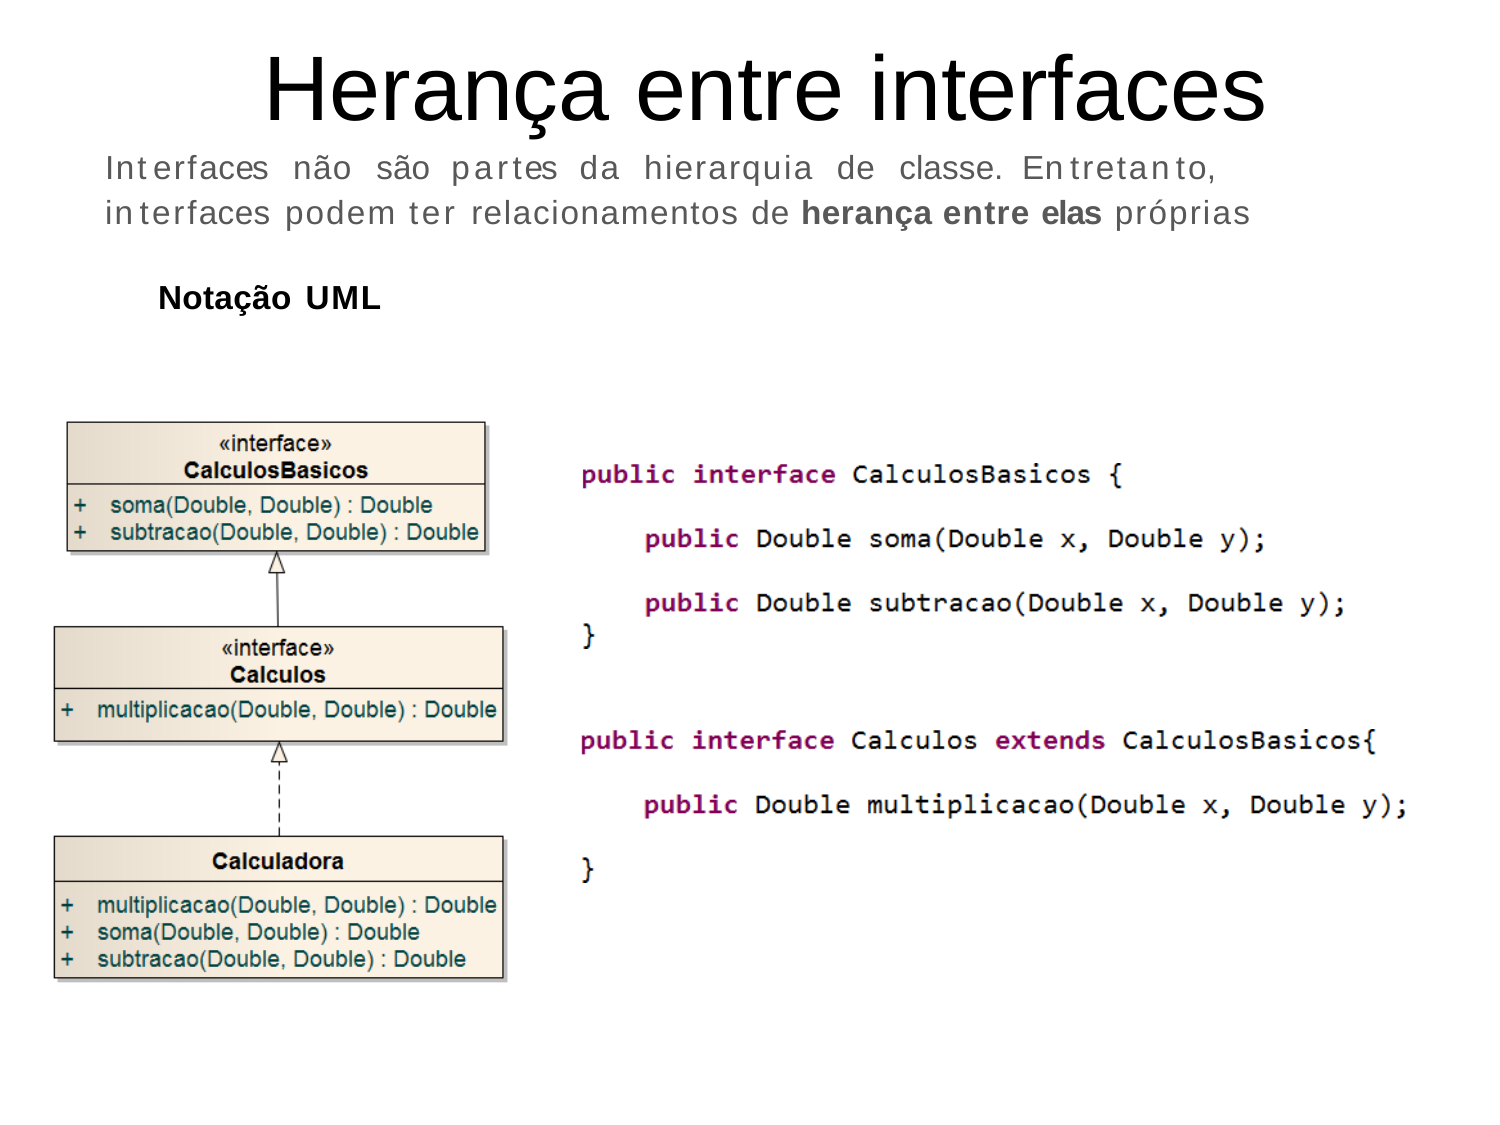

# Herança entre interfaces
Interfaces	não	são	partes	da	hierarquia	de	classe.	Entretanto,	interfaces  podem ter relacionamentos de herança entre elas próprias
Notação UML